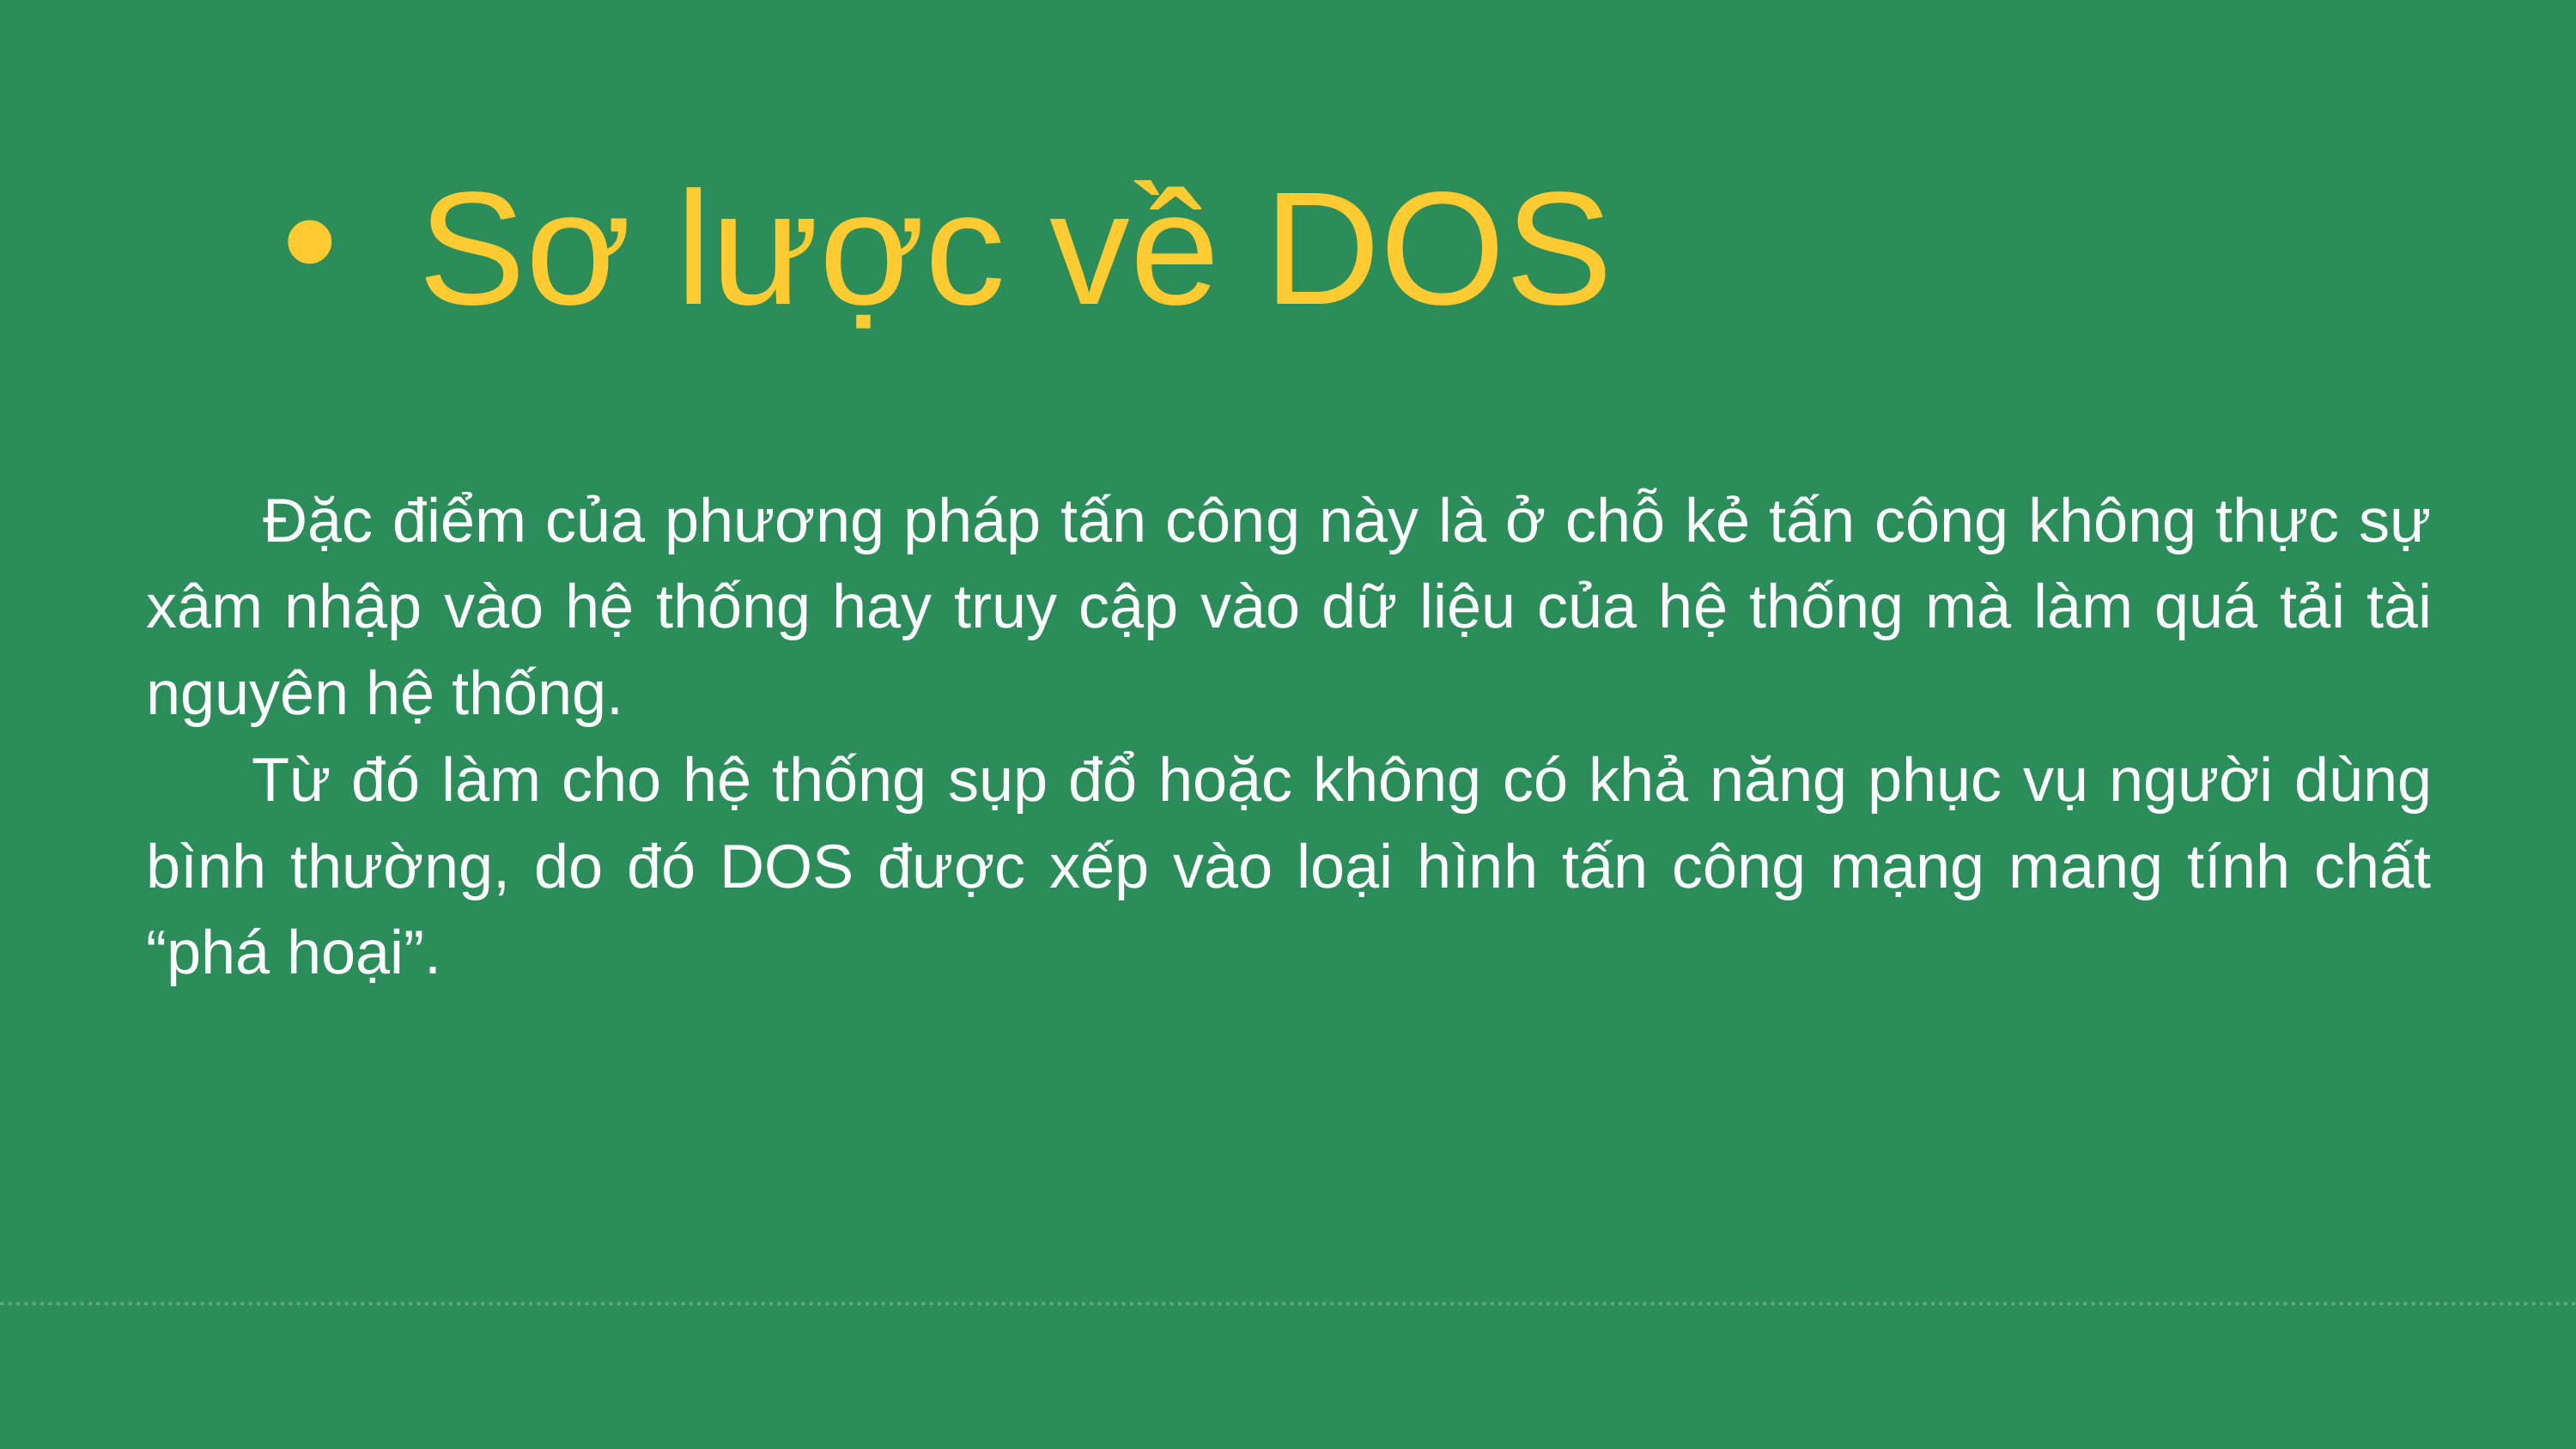

Sơ lược về DOS
      Đặc điểm của phương pháp tấn công này là ở chỗ kẻ tấn công không thực sự xâm nhập vào hệ thống hay truy cập vào dữ liệu của hệ thống mà làm quá tải tài nguyên hệ thống.
     Từ đó làm cho hệ thống sụp đổ hoặc không có khả năng phục vụ người dùng bình thường, do đó DOS được xếp vào loại hình tấn công mạng mang tính chất “phá hoại”.